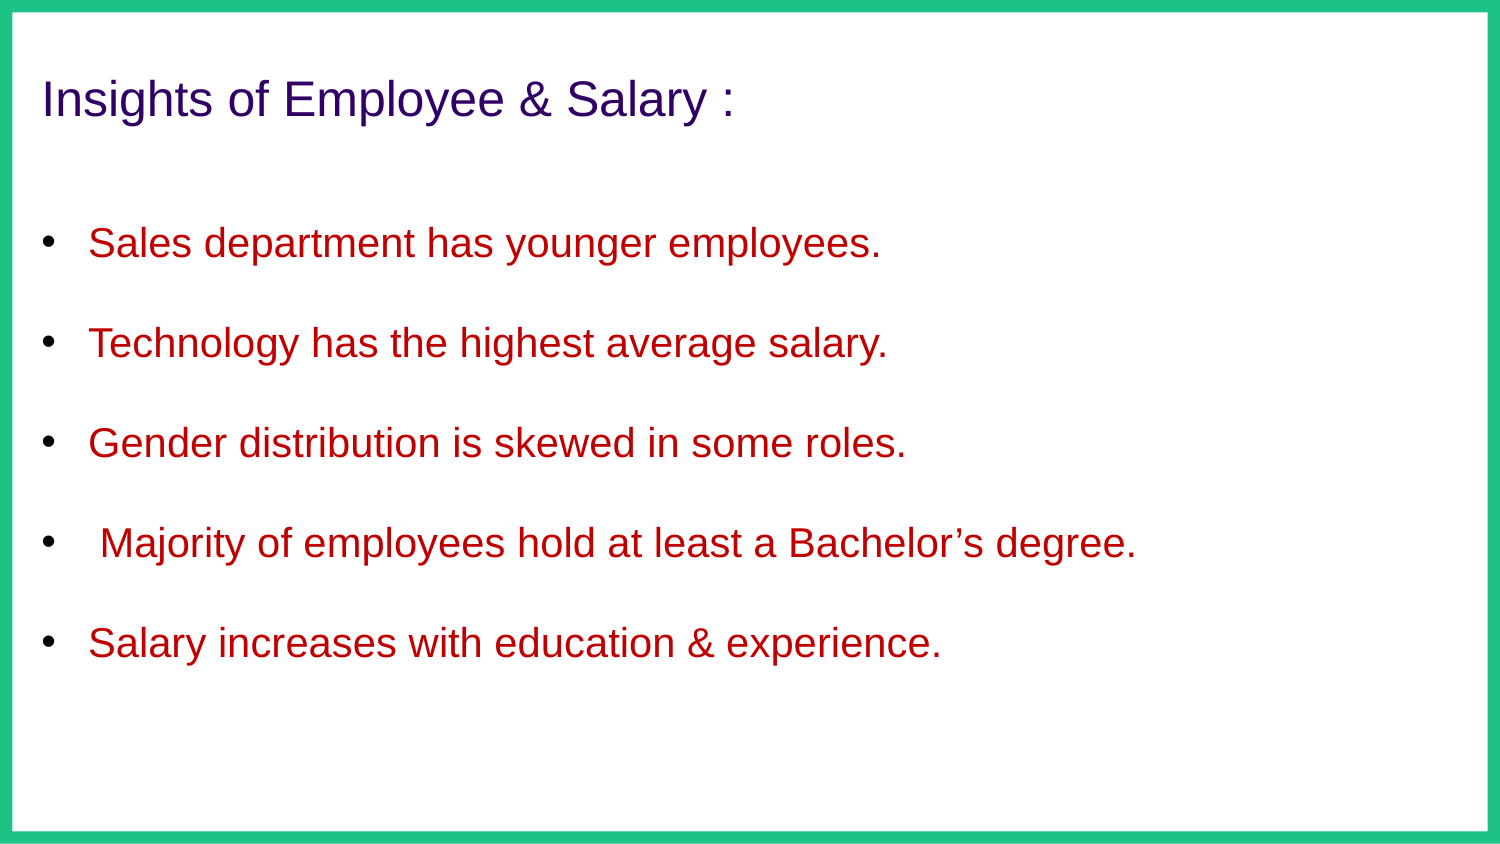

# Insights of Employee & Salary :
Sales department has younger employees.

Technology has the highest average salary.

Gender distribution is skewed in some roles.

 Majority of employees hold at least a Bachelor’s degree.

Salary increases with education & experience.